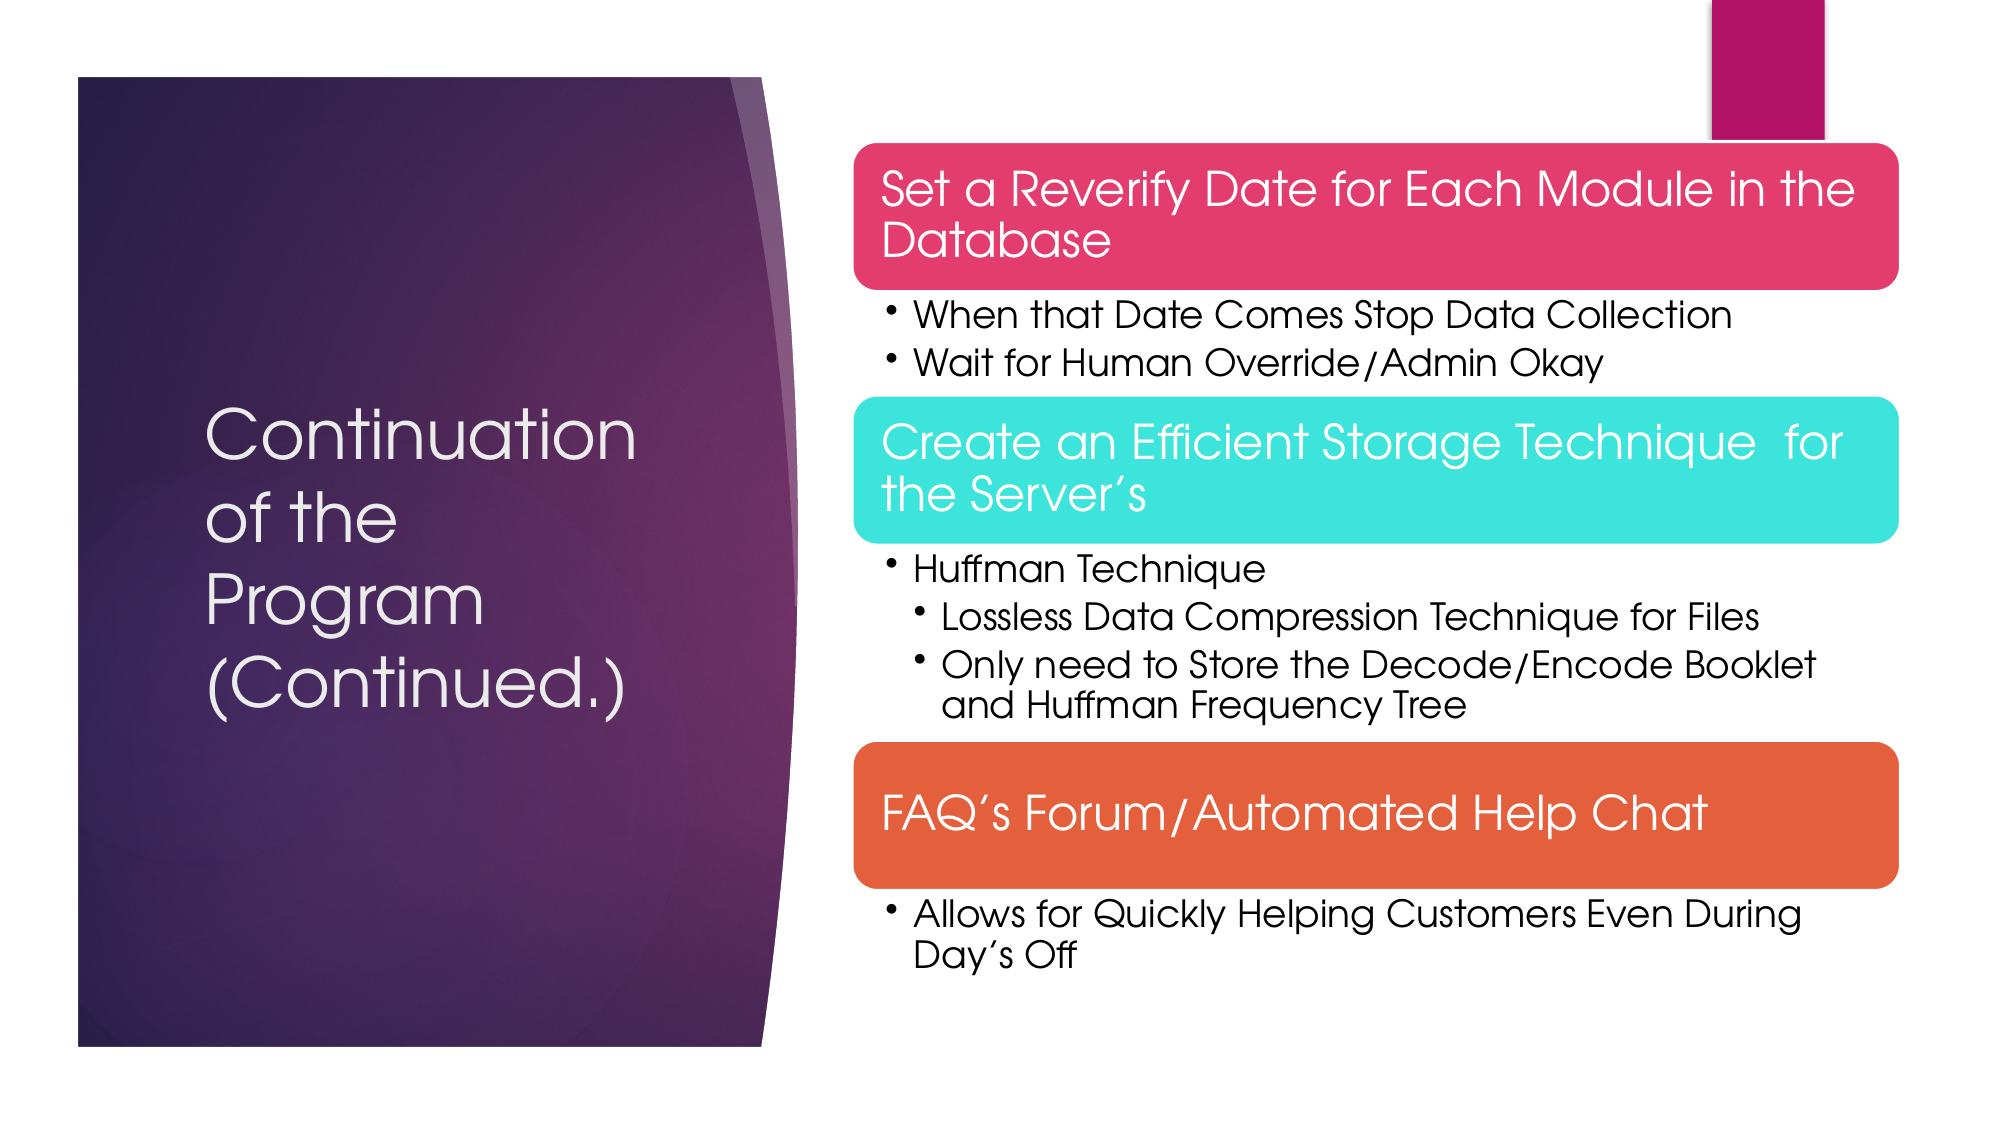

Set a Reverify Date for Each Module in the Database
When that Date Comes Stop Data Collection
Wait for Human Override/Admin Okay
Create an Efficient Storage Technique  for the Server’s
Huffman Technique
Lossless Data Compression Technique for Files
Only need to Store the Decode/Encode Booklet and Huffman Frequency Tree
FAQ’s Forum/Automated Help Chat
Allows for Quickly Helping Customers Even During Day’s Off
# Continuation of the Program (Continued.)